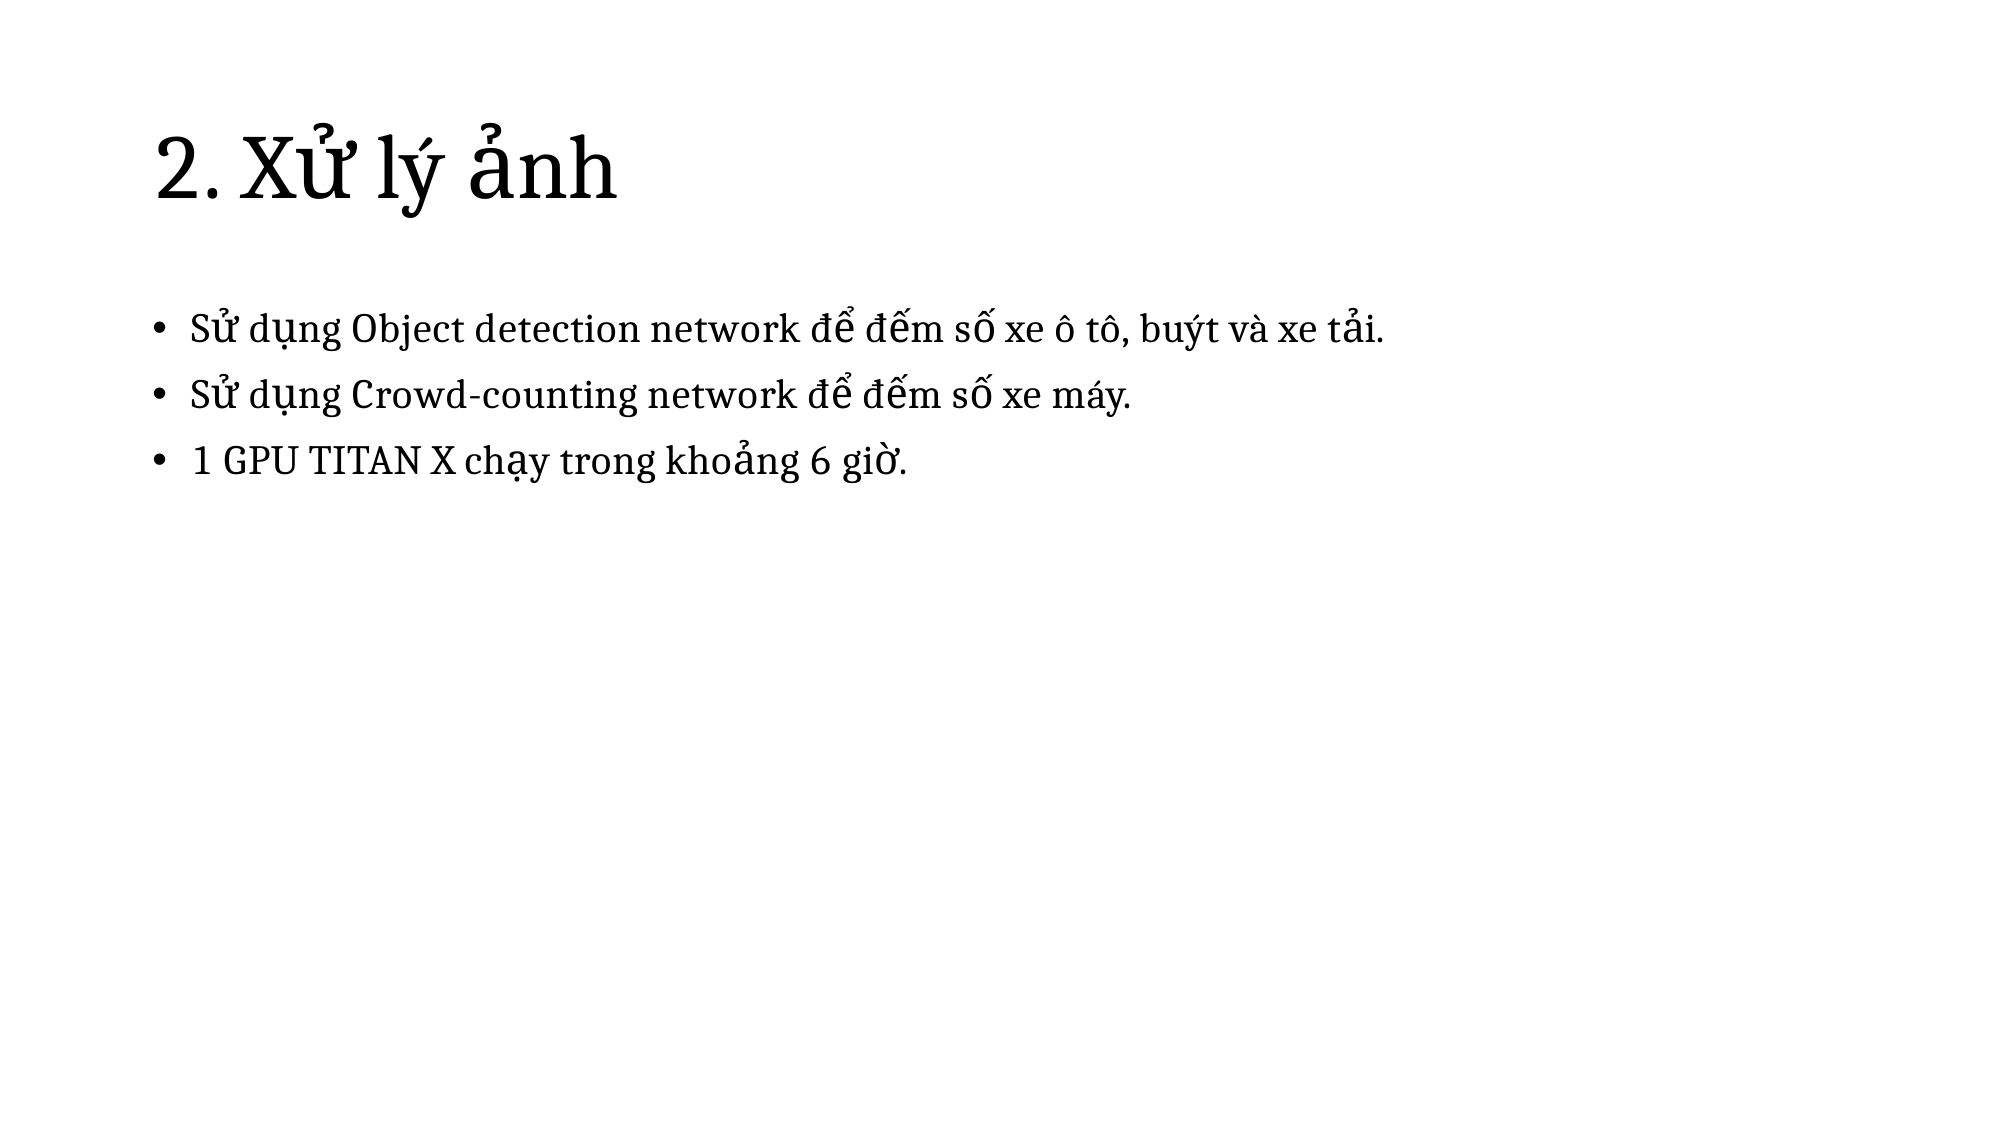

# 2. Xử lý ảnh
Sử dụng Object detection network để đếm số xe ô tô, buýt và xe tải.
Sử dụng Crowd-counting network để đếm số xe máy.
1 GPU TITAN X chạy trong khoảng 6 giờ.